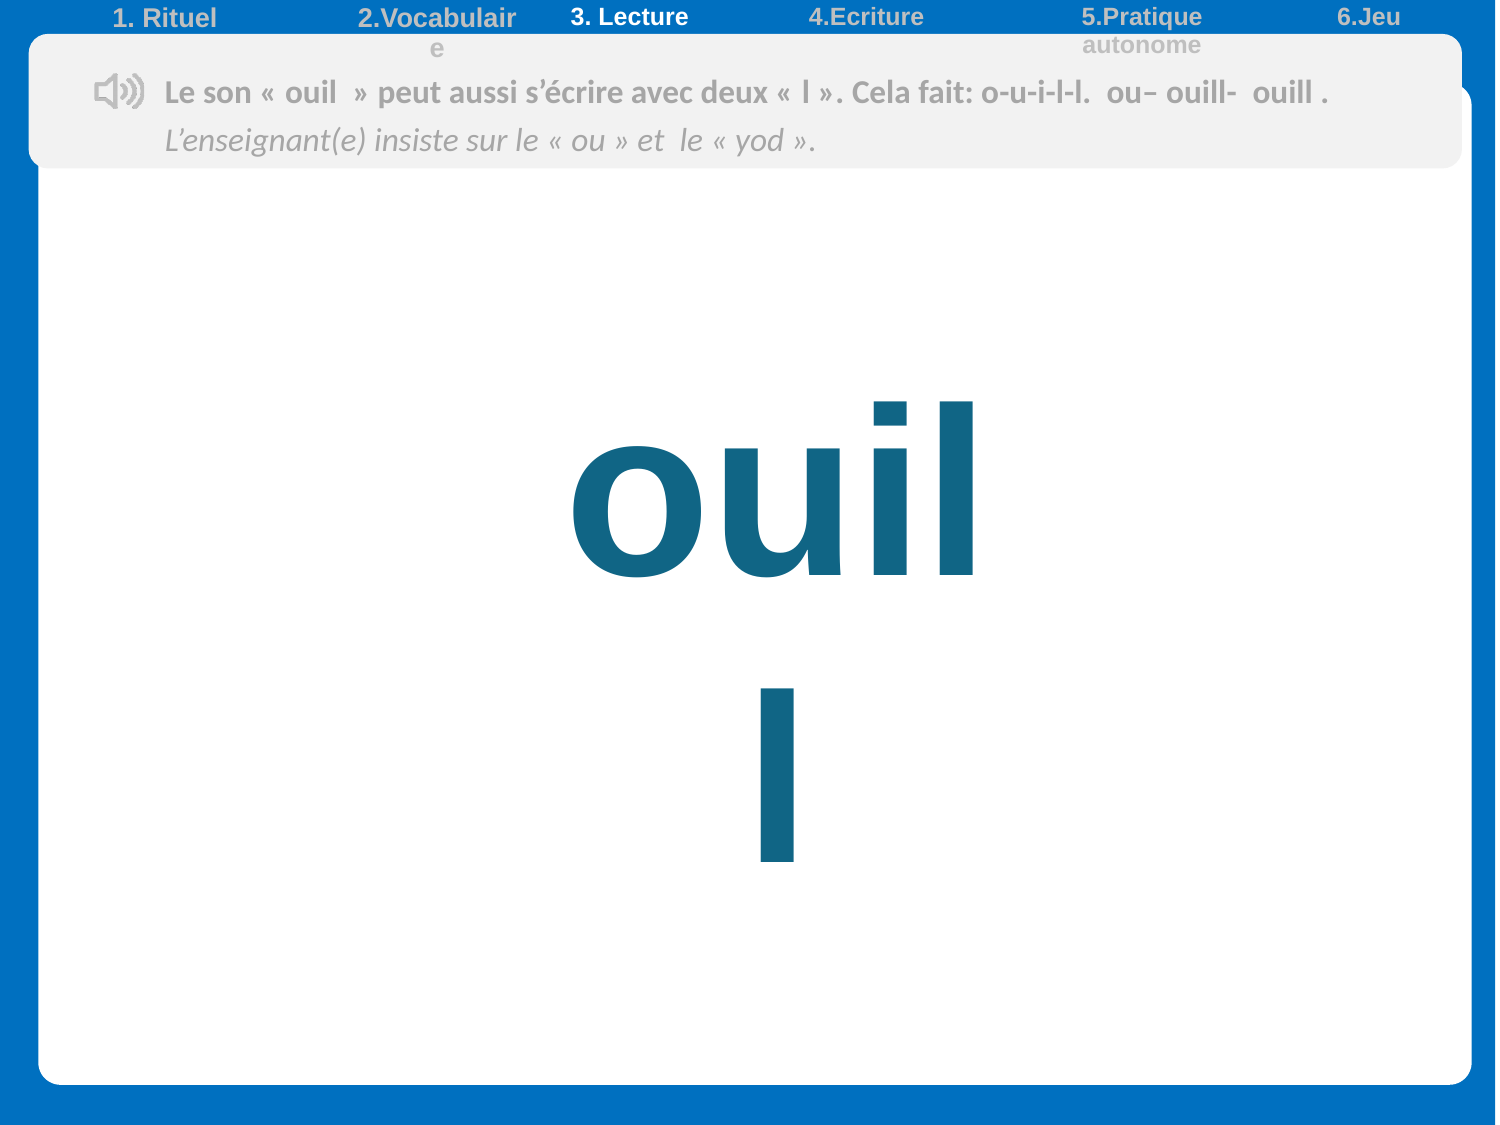

| 1. Rituel | 2.Vocabulaire | 3. Lecture | 4.Ecriture | 5.Pratique autonome | 6.Jeu |
| --- | --- | --- | --- | --- | --- |

Le son « ouil  » peut aussi s’écrire avec deux « l ». Cela fait: o-u-i-l-l.  ou– ouill-  ouill .
L’enseignant(e) insiste sur le « ou » et  le « yod ».

  ouill